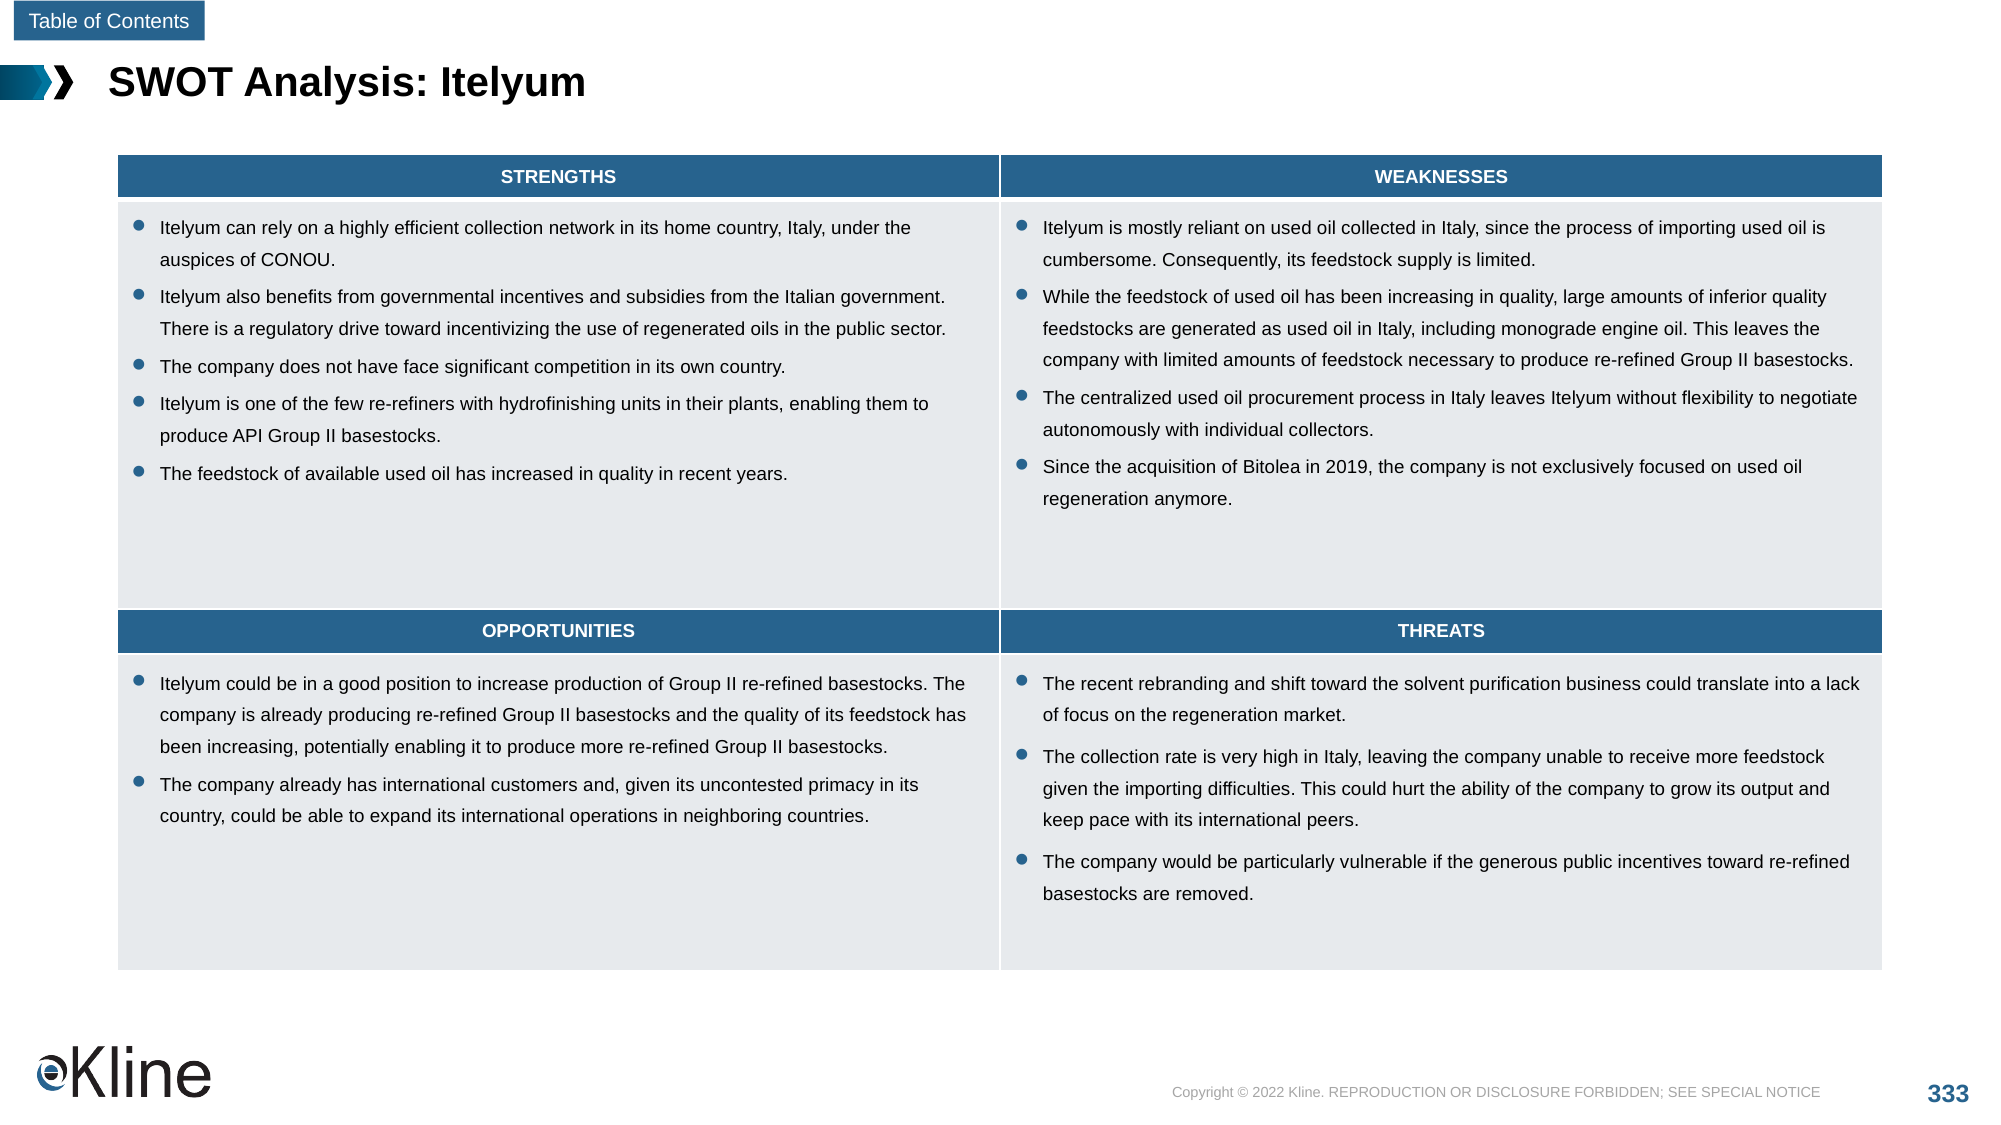

# SWOT Analysis: Itelyum
| STRENGTHS | WEAKNESSES |
| --- | --- |
| Itelyum can rely on a highly efficient collection network in its home country, Italy, under the auspices of CONOU. Itelyum also benefits from governmental incentives and subsidies from the Italian government. There is a regulatory drive toward incentivizing the use of regenerated oils in the public sector. The company does not have face significant competition in its own country. Itelyum is one of the few re-refiners with hydrofinishing units in their plants, enabling them to produce API Group II basestocks. The feedstock of available used oil has increased in quality in recent years. | Itelyum is mostly reliant on used oil collected in Italy, since the process of importing used oil is cumbersome. Consequently, its feedstock supply is limited. While the feedstock of used oil has been increasing in quality, large amounts of inferior quality feedstocks are generated as used oil in Italy, including monograde engine oil. This leaves the company with limited amounts of feedstock necessary to produce re-refined Group II basestocks. The centralized used oil procurement process in Italy leaves Itelyum without flexibility to negotiate autonomously with individual collectors. Since the acquisition of Bitolea in 2019, the company is not exclusively focused on used oil regeneration anymore. |
| OPPORTUNITIES | THREATS |
| Itelyum could be in a good position to increase production of Group II re-refined basestocks. The company is already producing re-refined Group II basestocks and the quality of its feedstock has been increasing, potentially enabling it to produce more re-refined Group II basestocks. The company already has international customers and, given its uncontested primacy in its country, could be able to expand its international operations in neighboring countries. | The recent rebranding and shift toward the solvent purification business could translate into a lack of focus on the regeneration market. The collection rate is very high in Italy, leaving the company unable to receive more feedstock given the importing difficulties. This could hurt the ability of the company to grow its output and keep pace with its international peers. The company would be particularly vulnerable if the generous public incentives toward re-refined basestocks are removed. |